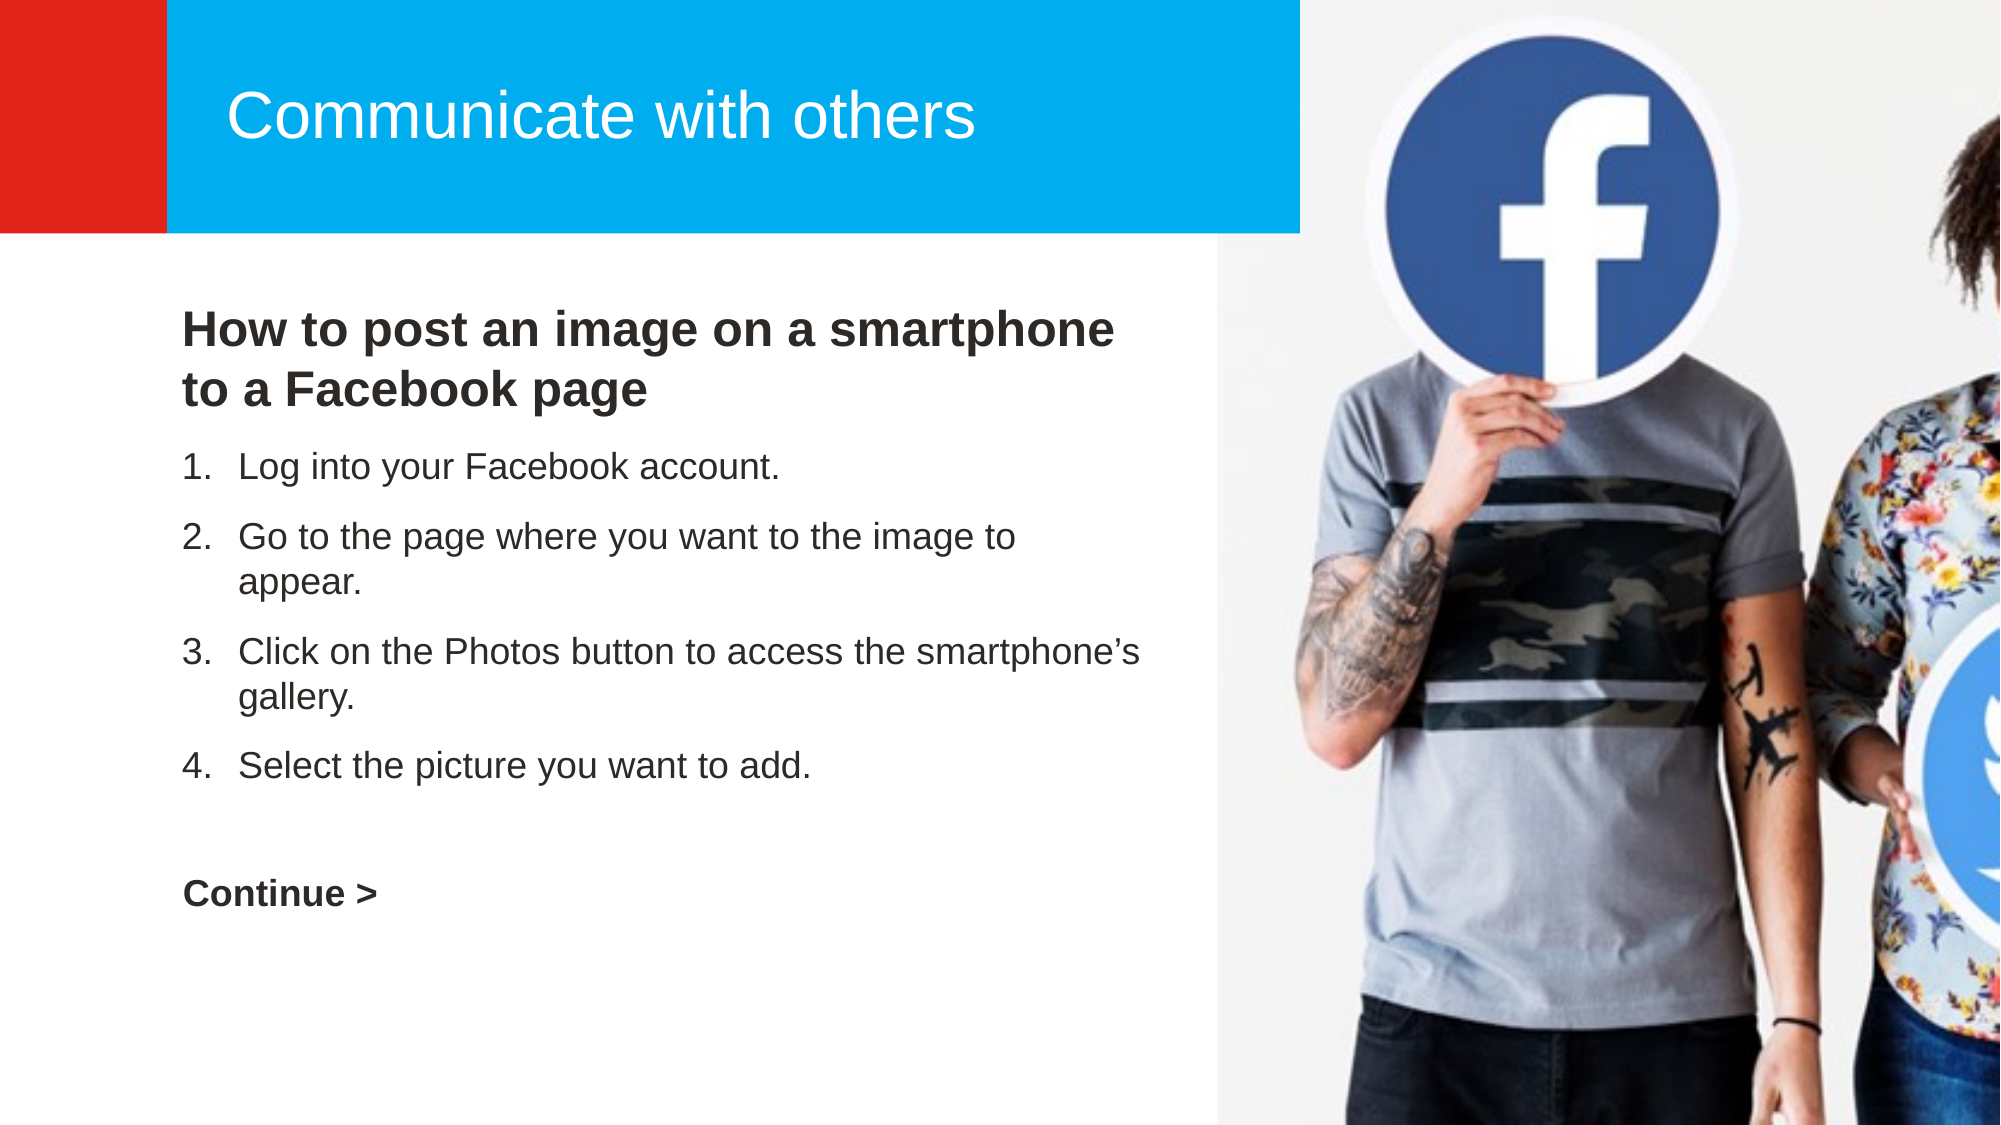

Communicate with others

How to post an image on a smartphone to a Facebook page
Log into your Facebook account.
Go to the page where you want to the image to appear.
Click on the Photos button to access the smartphone’s gallery.
Select the picture you want to add.
Continue >